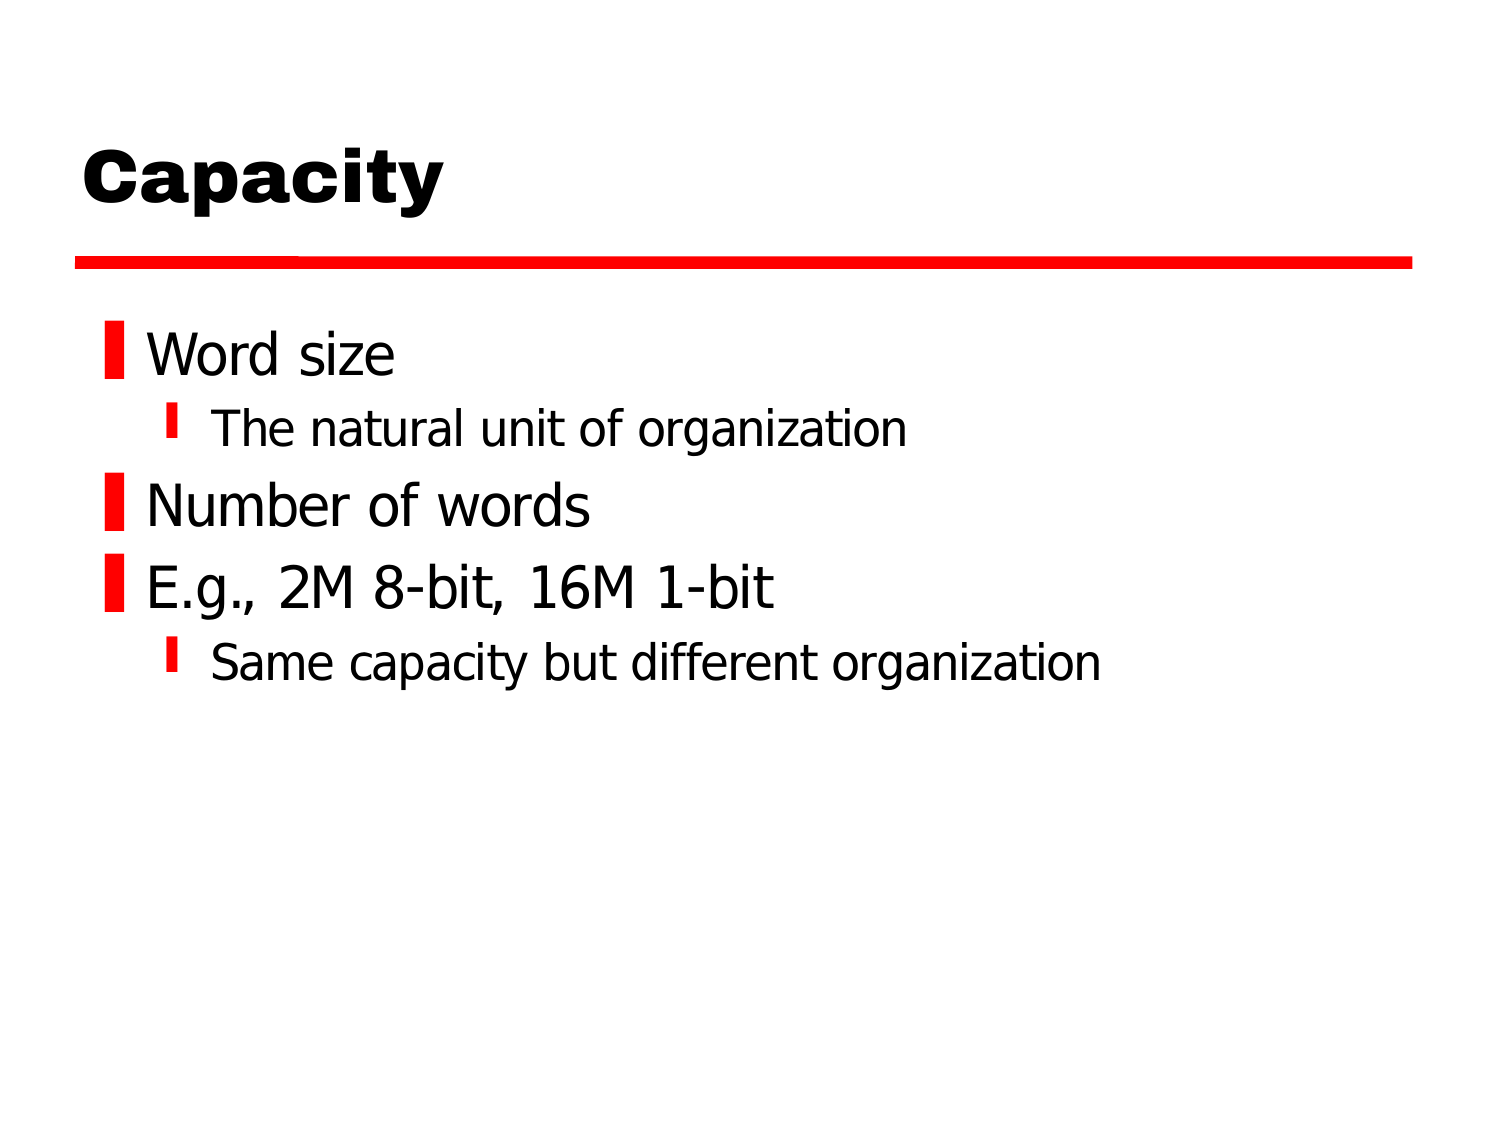

# Capacity
Word size
The natural unit of organization
Number of words
E.g., 2M 8-bit, 16M 1-bit
Same capacity but different organization